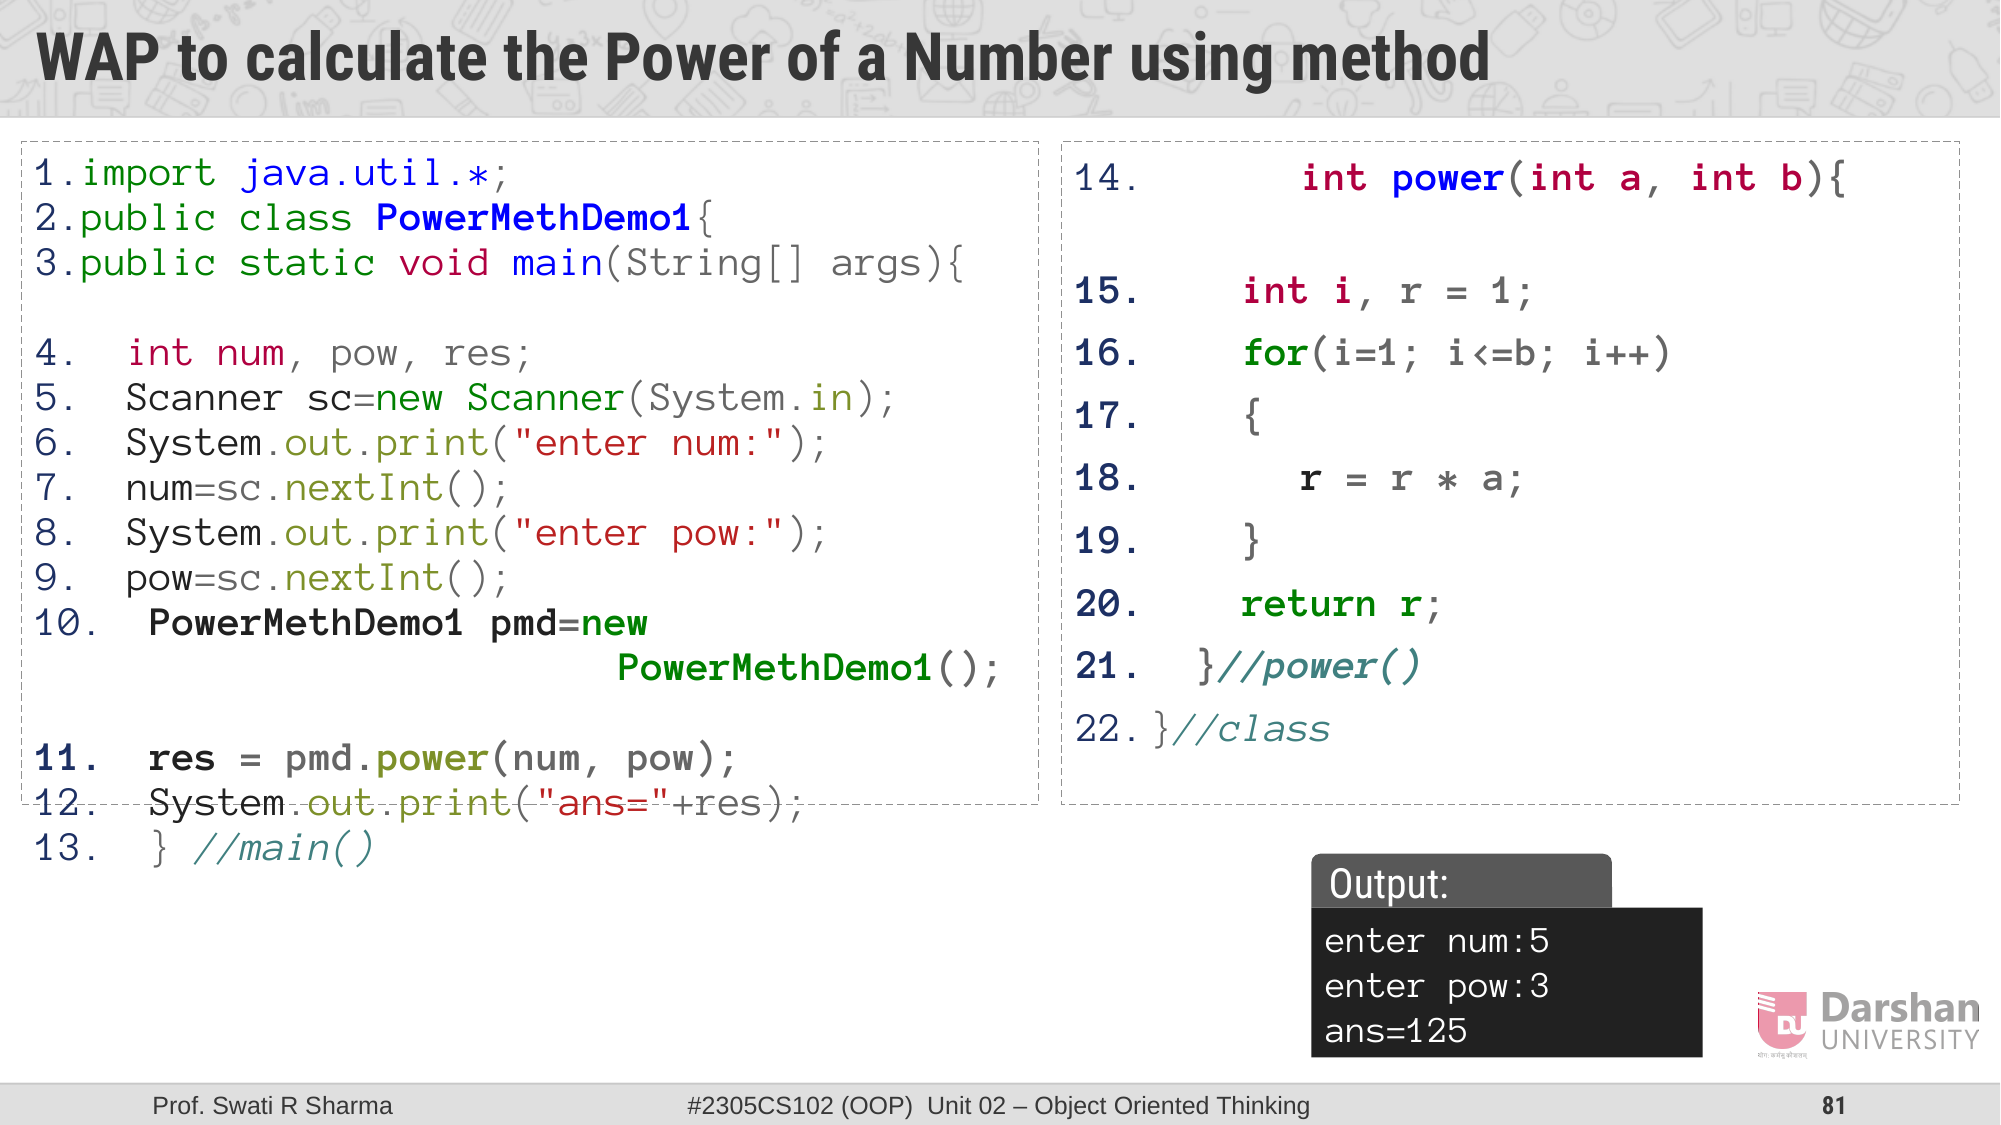

# WAP to calculate the Power of a Number using method
	int power(int a, int b){
    int i, r = 1;
    for(i=1; i<=b; i++)
    {
      	r = r * a;
    }
    return r;
  }//power()
}//class

import java.util.*;
public class PowerMethDemo1{
public static void main(String[] args){
  int num, pow, res;
  Scanner sc=new Scanner(System.in);
  System.out.print("enter num:");
  num=sc.nextInt();
  System.out.print("enter pow:");
  pow=sc.nextInt();
  PowerMethDemo1 pmd=new 			                   PowerMethDemo1();
  res = pmd.power(num, pow);
  System.out.print("ans="+res);
  } //main()
Output:
enter num:5
enter pow:3
ans=125